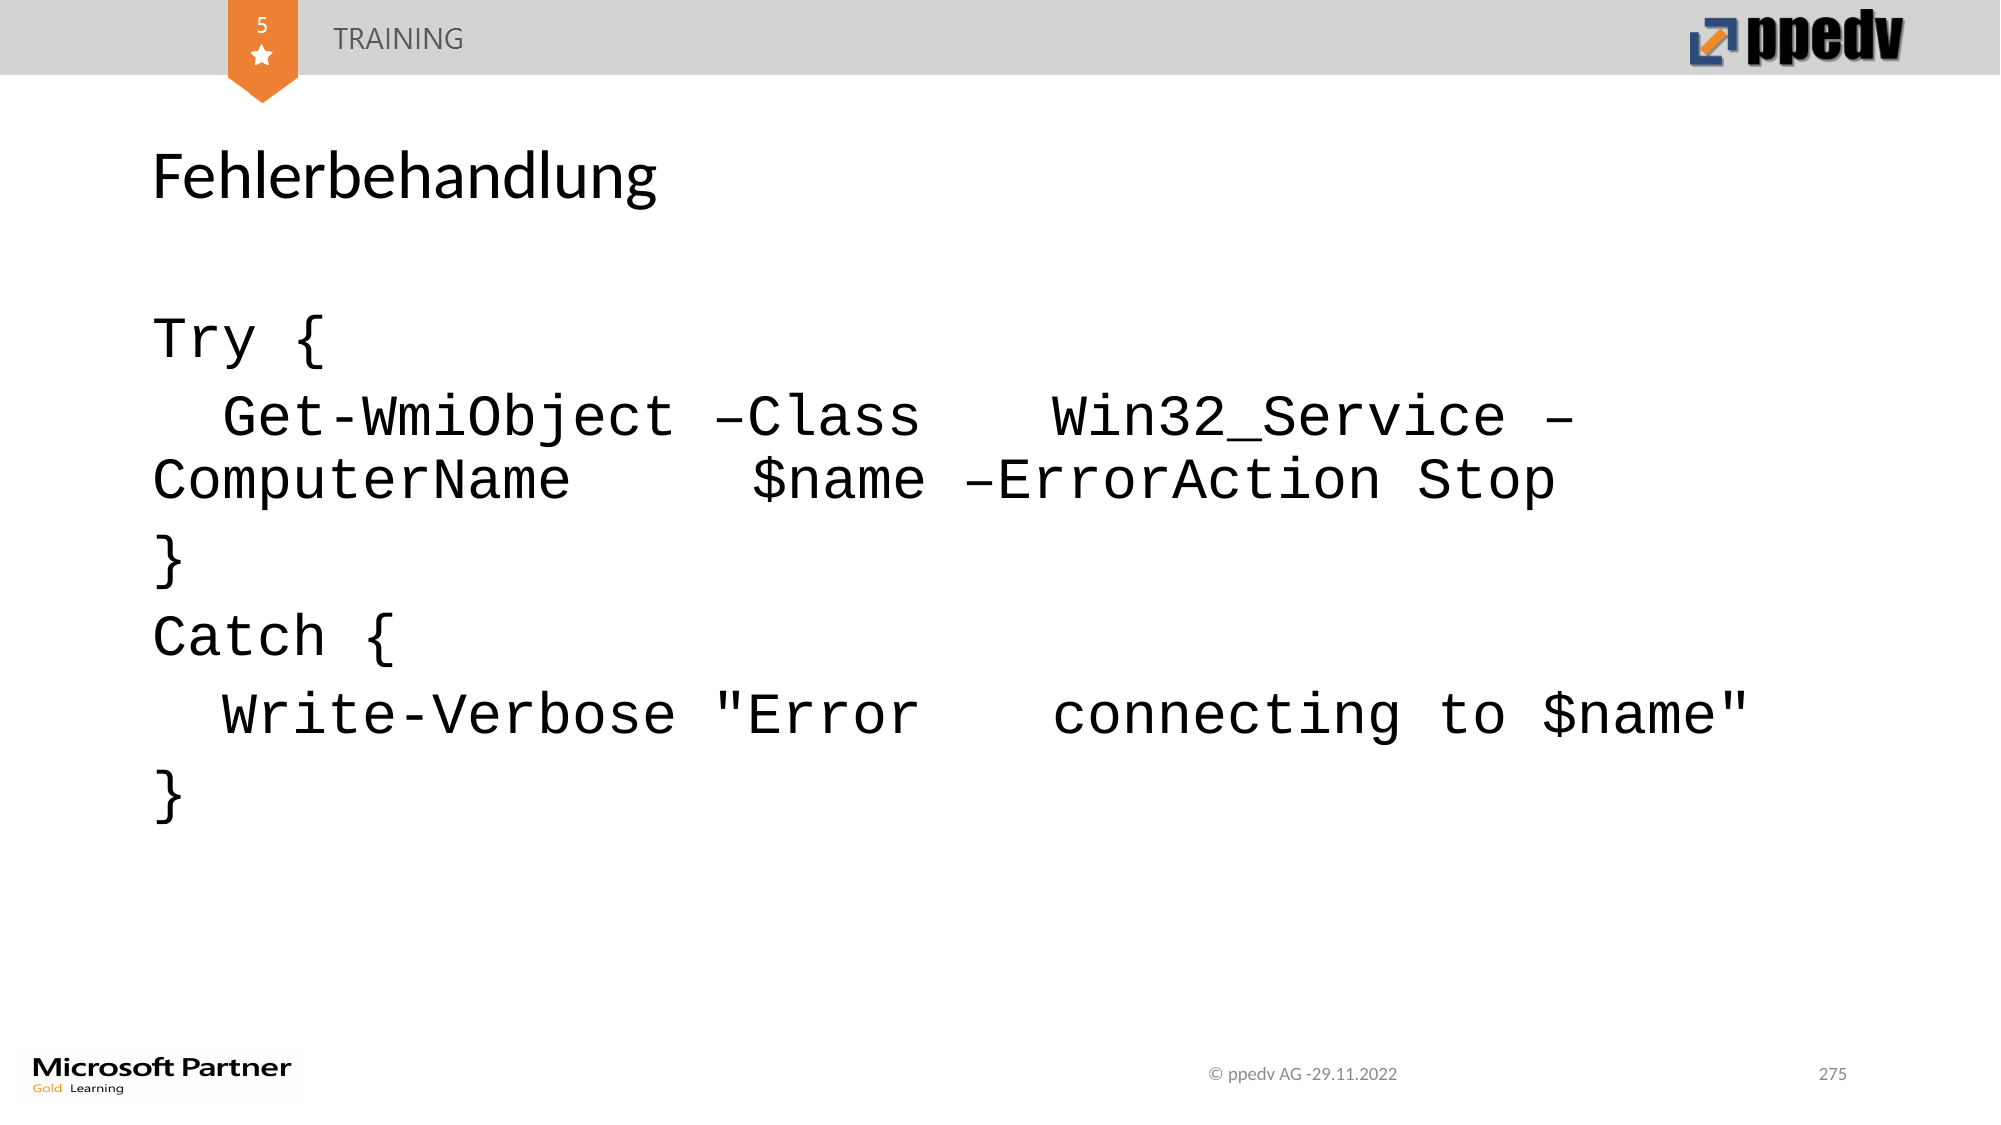

# Fehlerbehandlung
Try {
  Get-WmiObject –Class 	Win32_Service –ComputerName 	$name –ErrorAction Stop
}
Catch {
  Write-Verbose "Error 	connecting to $name"
}

© ppedv AG -29.11.2022
275